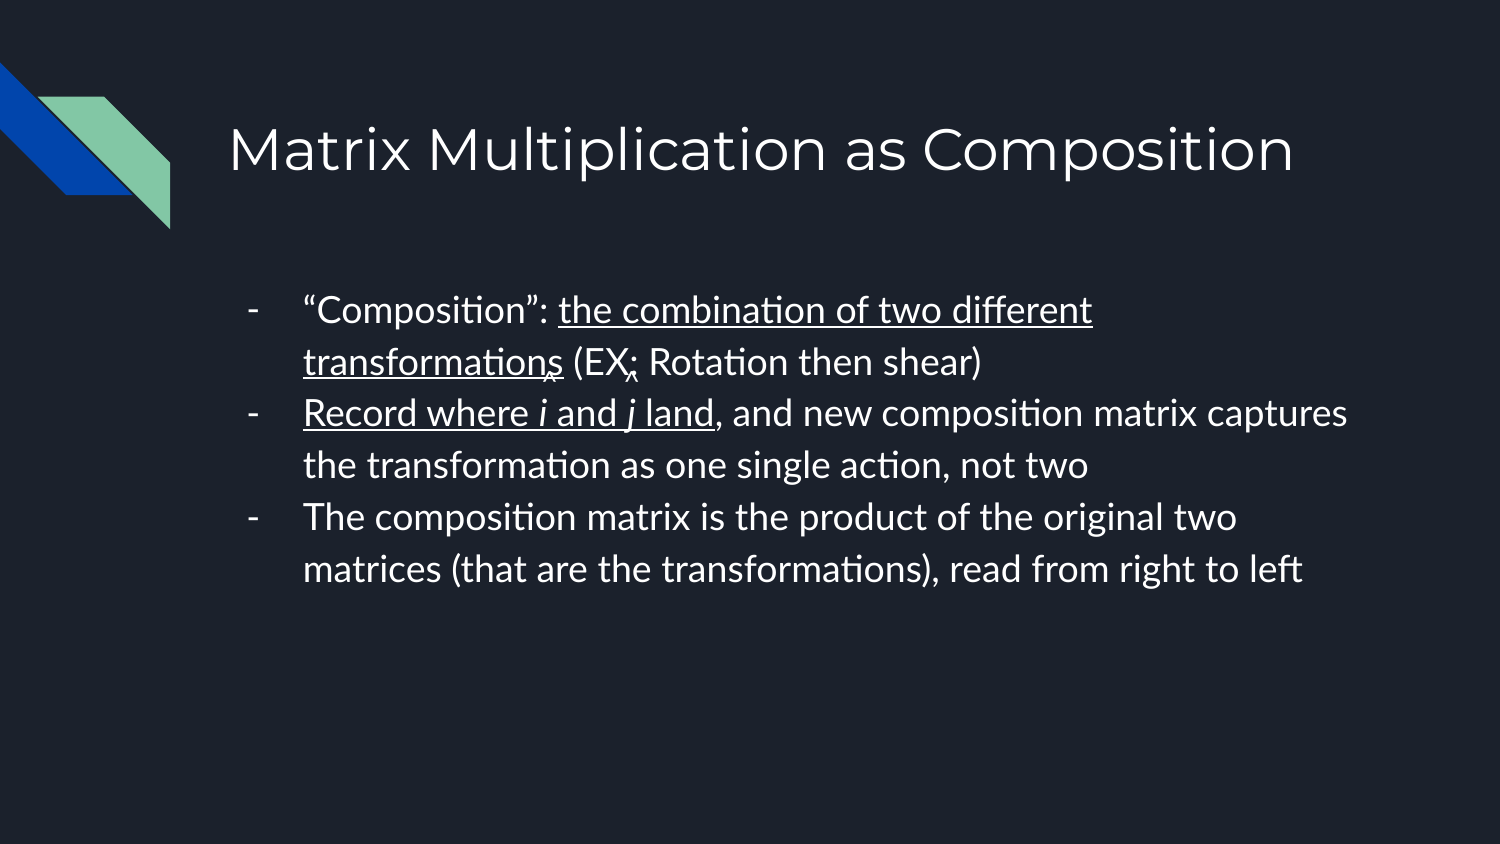

# Matrix Multiplication as Composition
“Composition”: the combination of two different transformations (EX: Rotation then shear)
Record where i and j land, and new composition matrix captures the transformation as one single action, not two
The composition matrix is the product of the original two matrices (that are the transformations), read from right to left

^
^